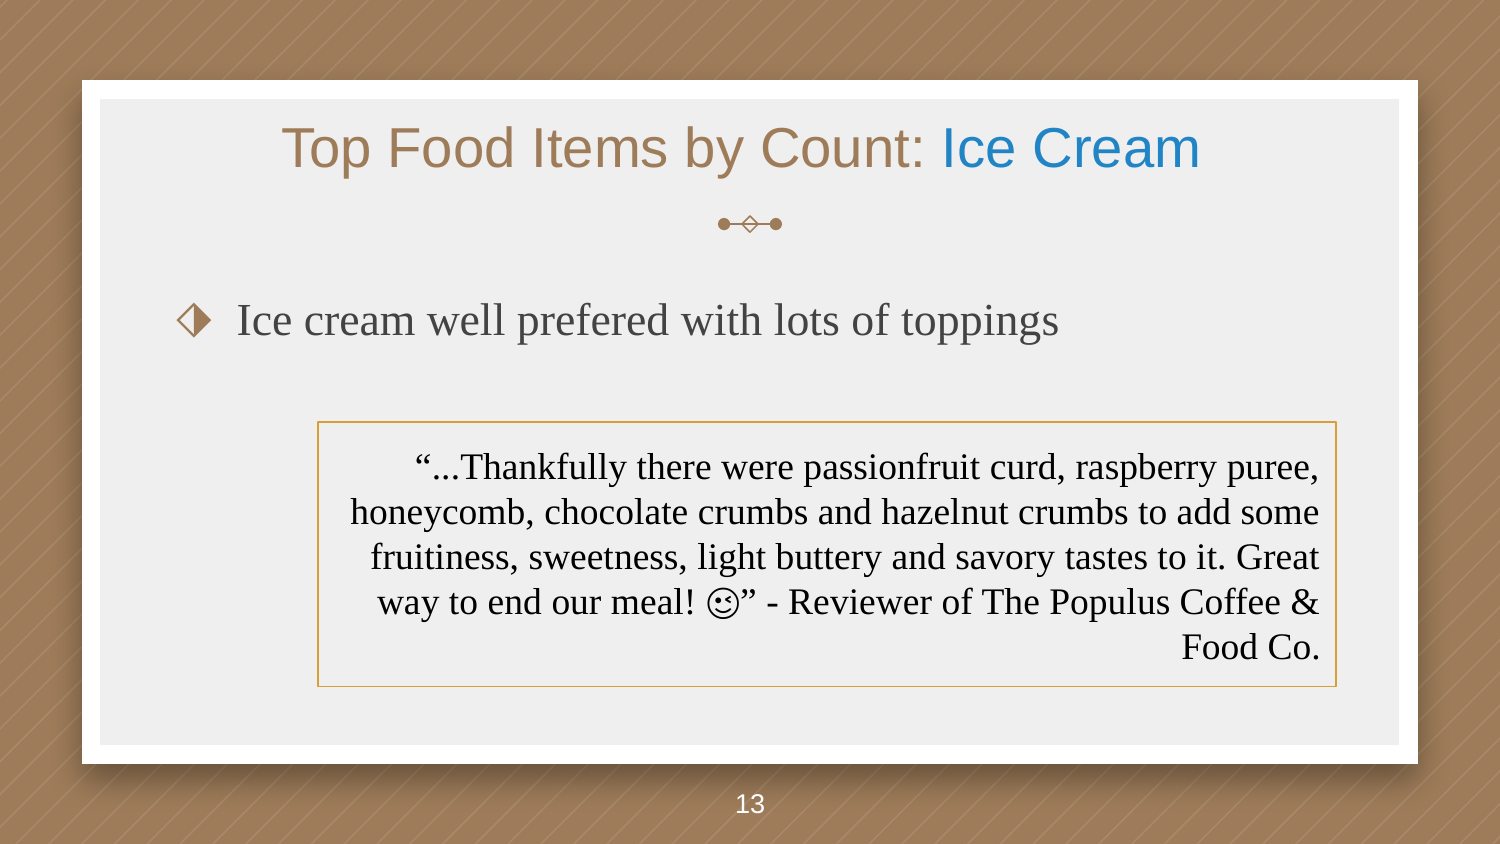

# Top Food Items by Count: Ice Cream
Ice cream well prefered with lots of toppings

“...Thankfully there were passionfruit curd, raspberry puree, honeycomb, chocolate crumbs and hazelnut crumbs to add some fruitiness, sweetness, light buttery and savory tastes to it. Great way to end our meal! 😉” - Reviewer of The Populus Coffee & Food Co.
13